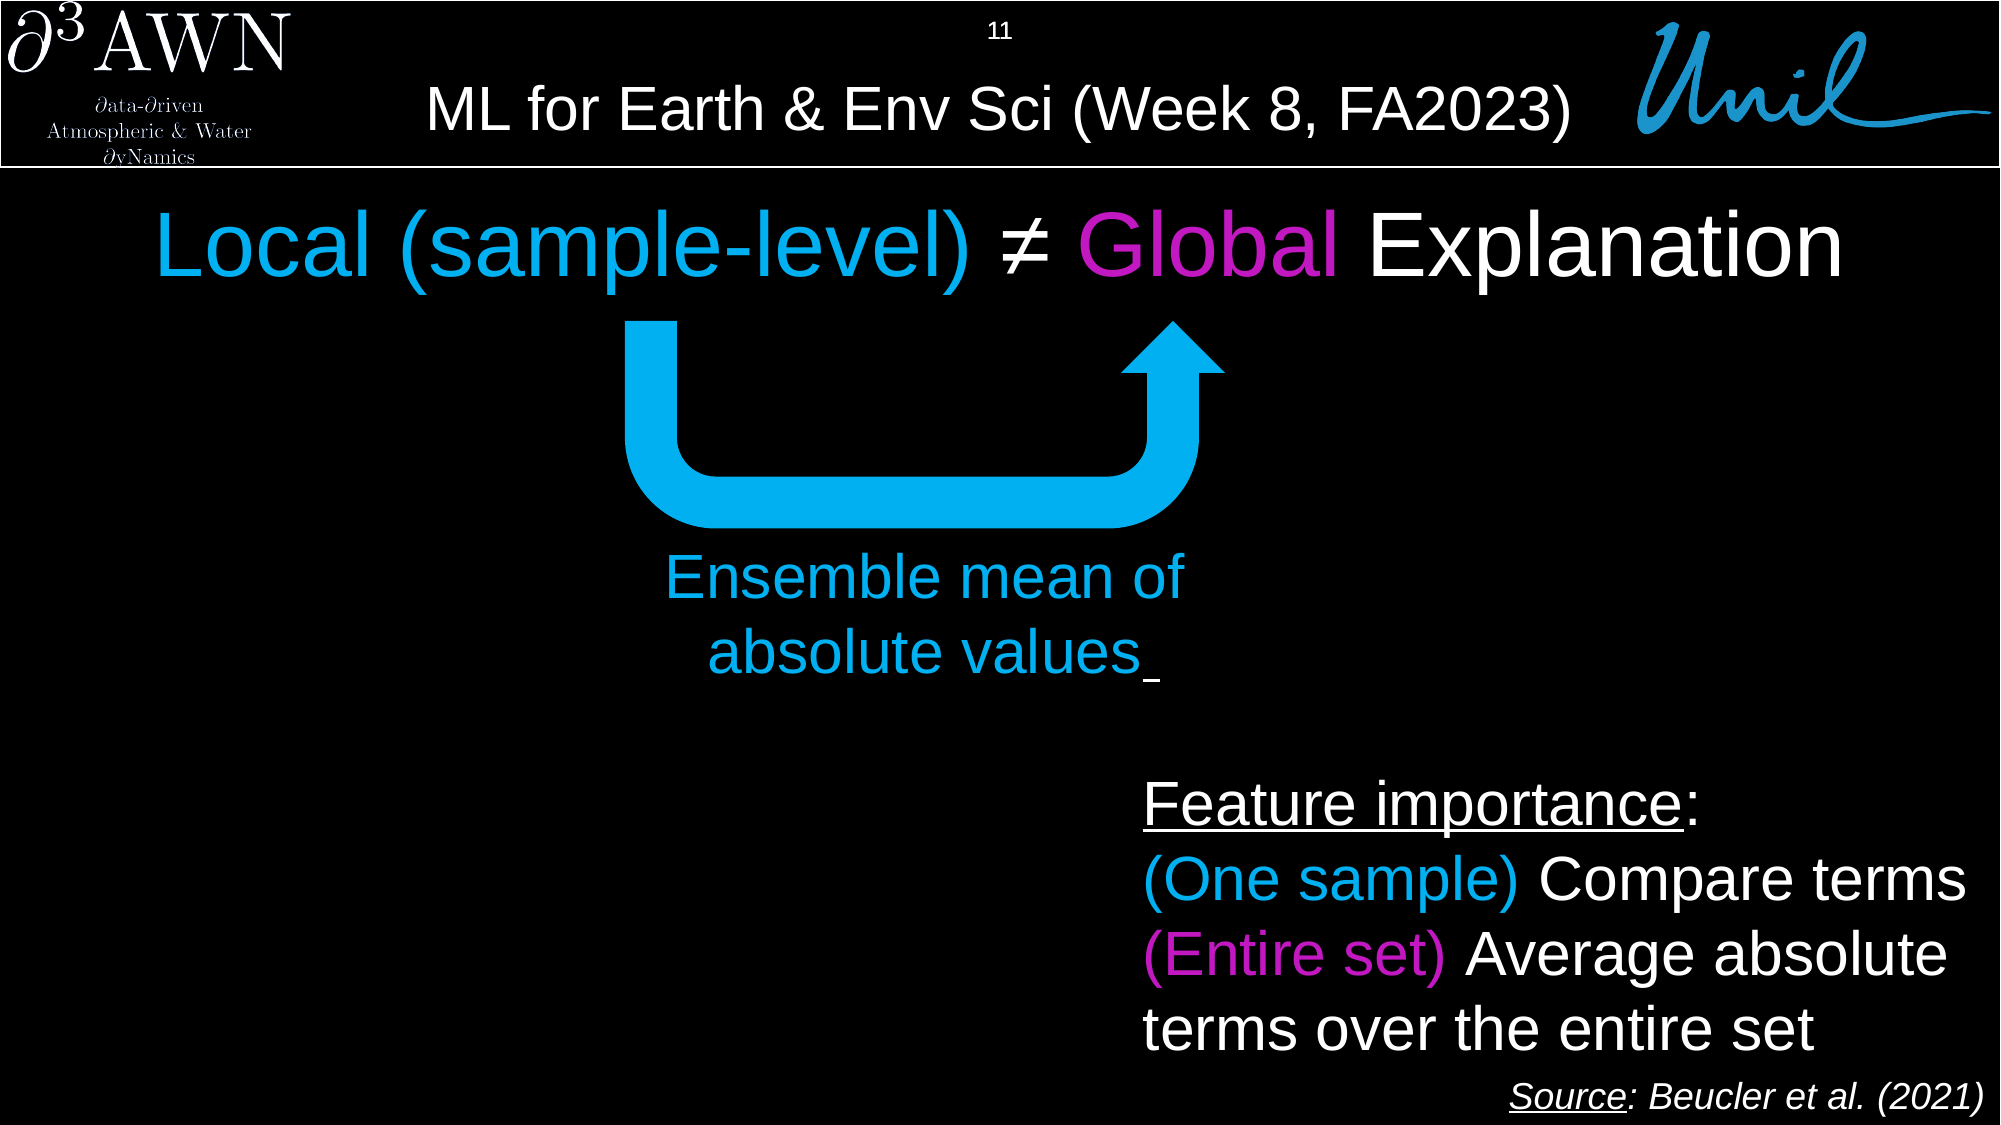

11
Local (sample-level) ≠ Global Explanation

Ensemble mean of
absolute values

Feature importance:
(One sample) Compare terms
(Entire set) Average absolute terms over the entire set
Source: Beucler et al. (2021)